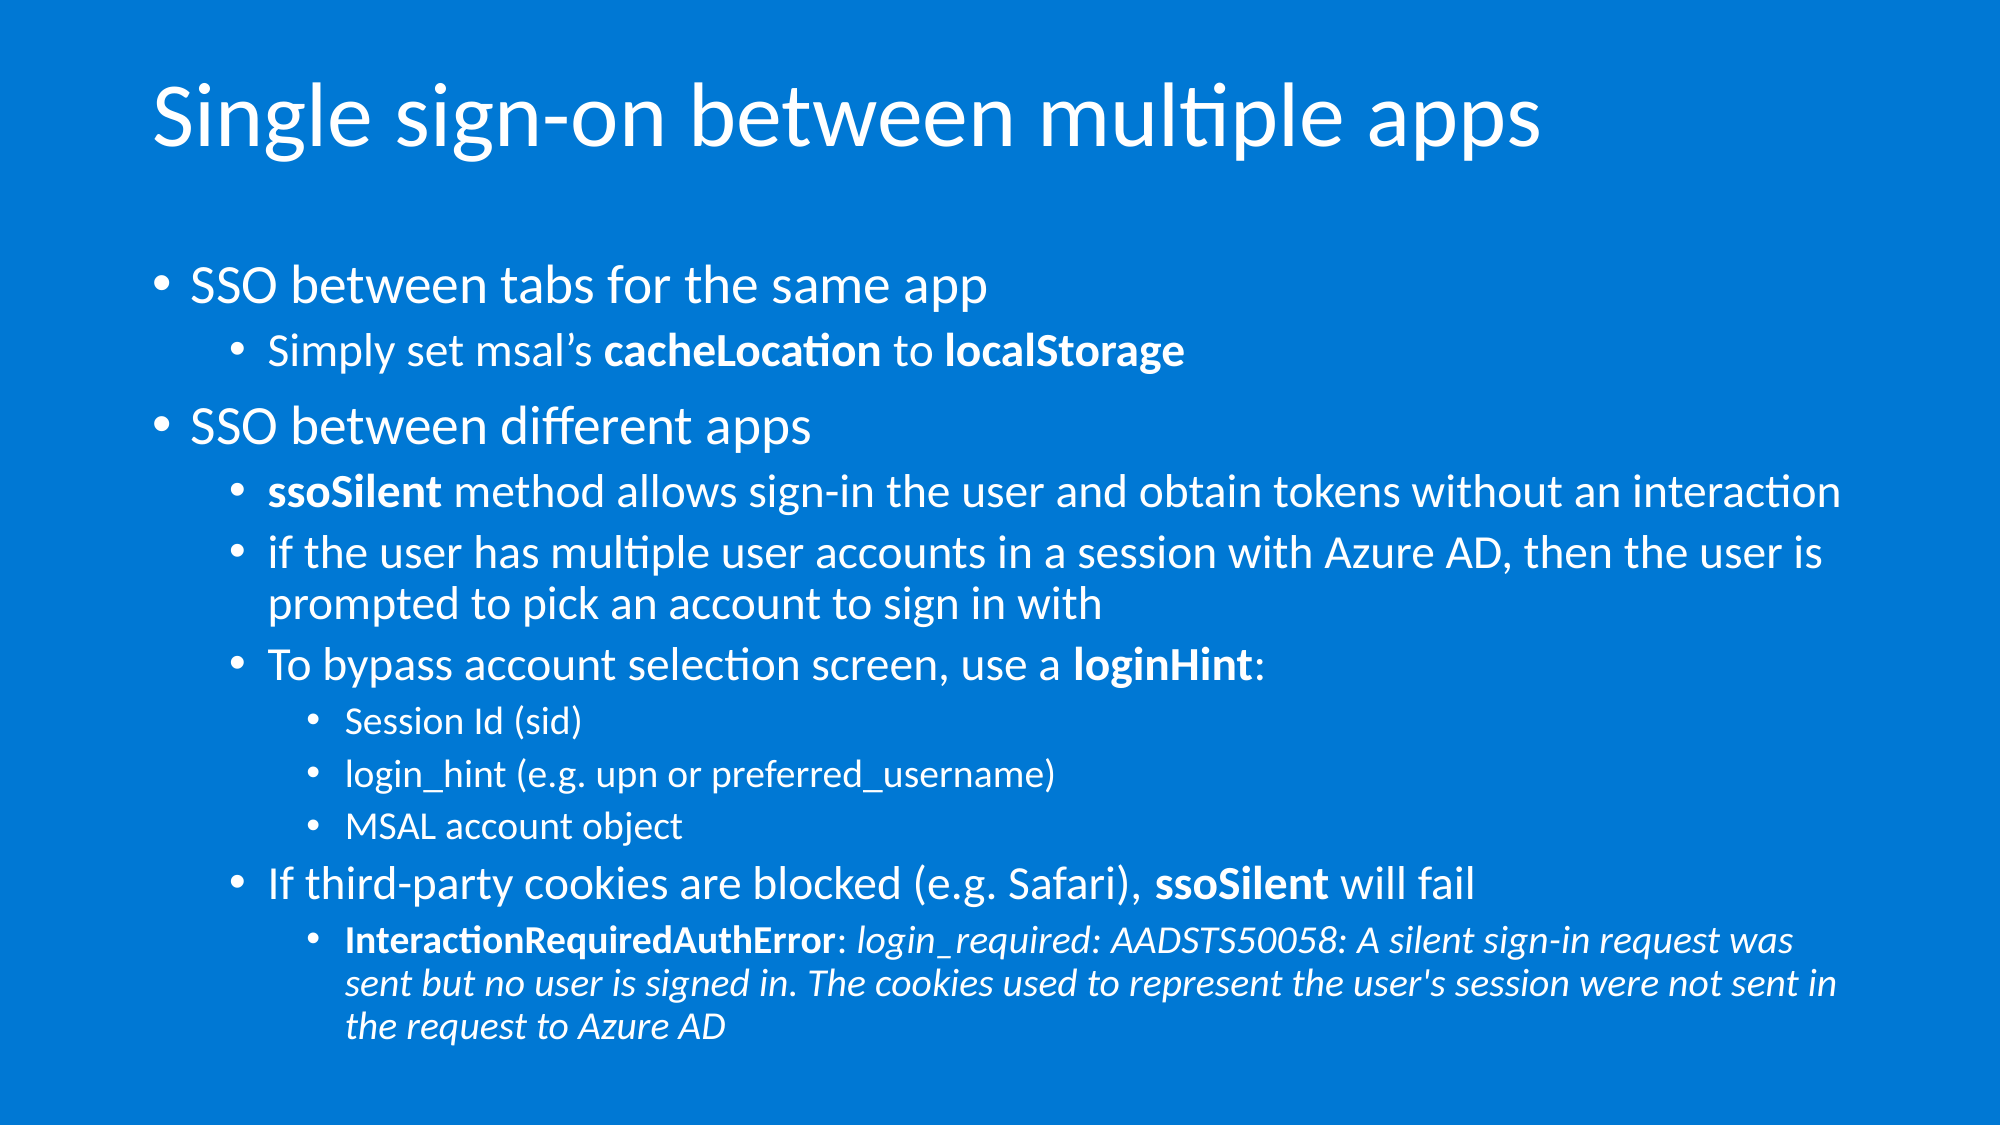

Single sign-on between multiple apps
SSO between tabs for the same app
Simply set msal’s cacheLocation to localStorage
SSO between different apps
ssoSilent method allows sign-in the user and obtain tokens without an interaction
if the user has multiple user accounts in a session with Azure AD, then the user is prompted to pick an account to sign in with
To bypass account selection screen, use a loginHint:
Session Id (sid)
login_hint (e.g. upn or preferred_username)
MSAL account object
If third-party cookies are blocked (e.g. Safari), ssoSilent will fail
InteractionRequiredAuthError: login_required: AADSTS50058: A silent sign-in request was sent but no user is signed in. The cookies used to represent the user's session were not sent in the request to Azure AD